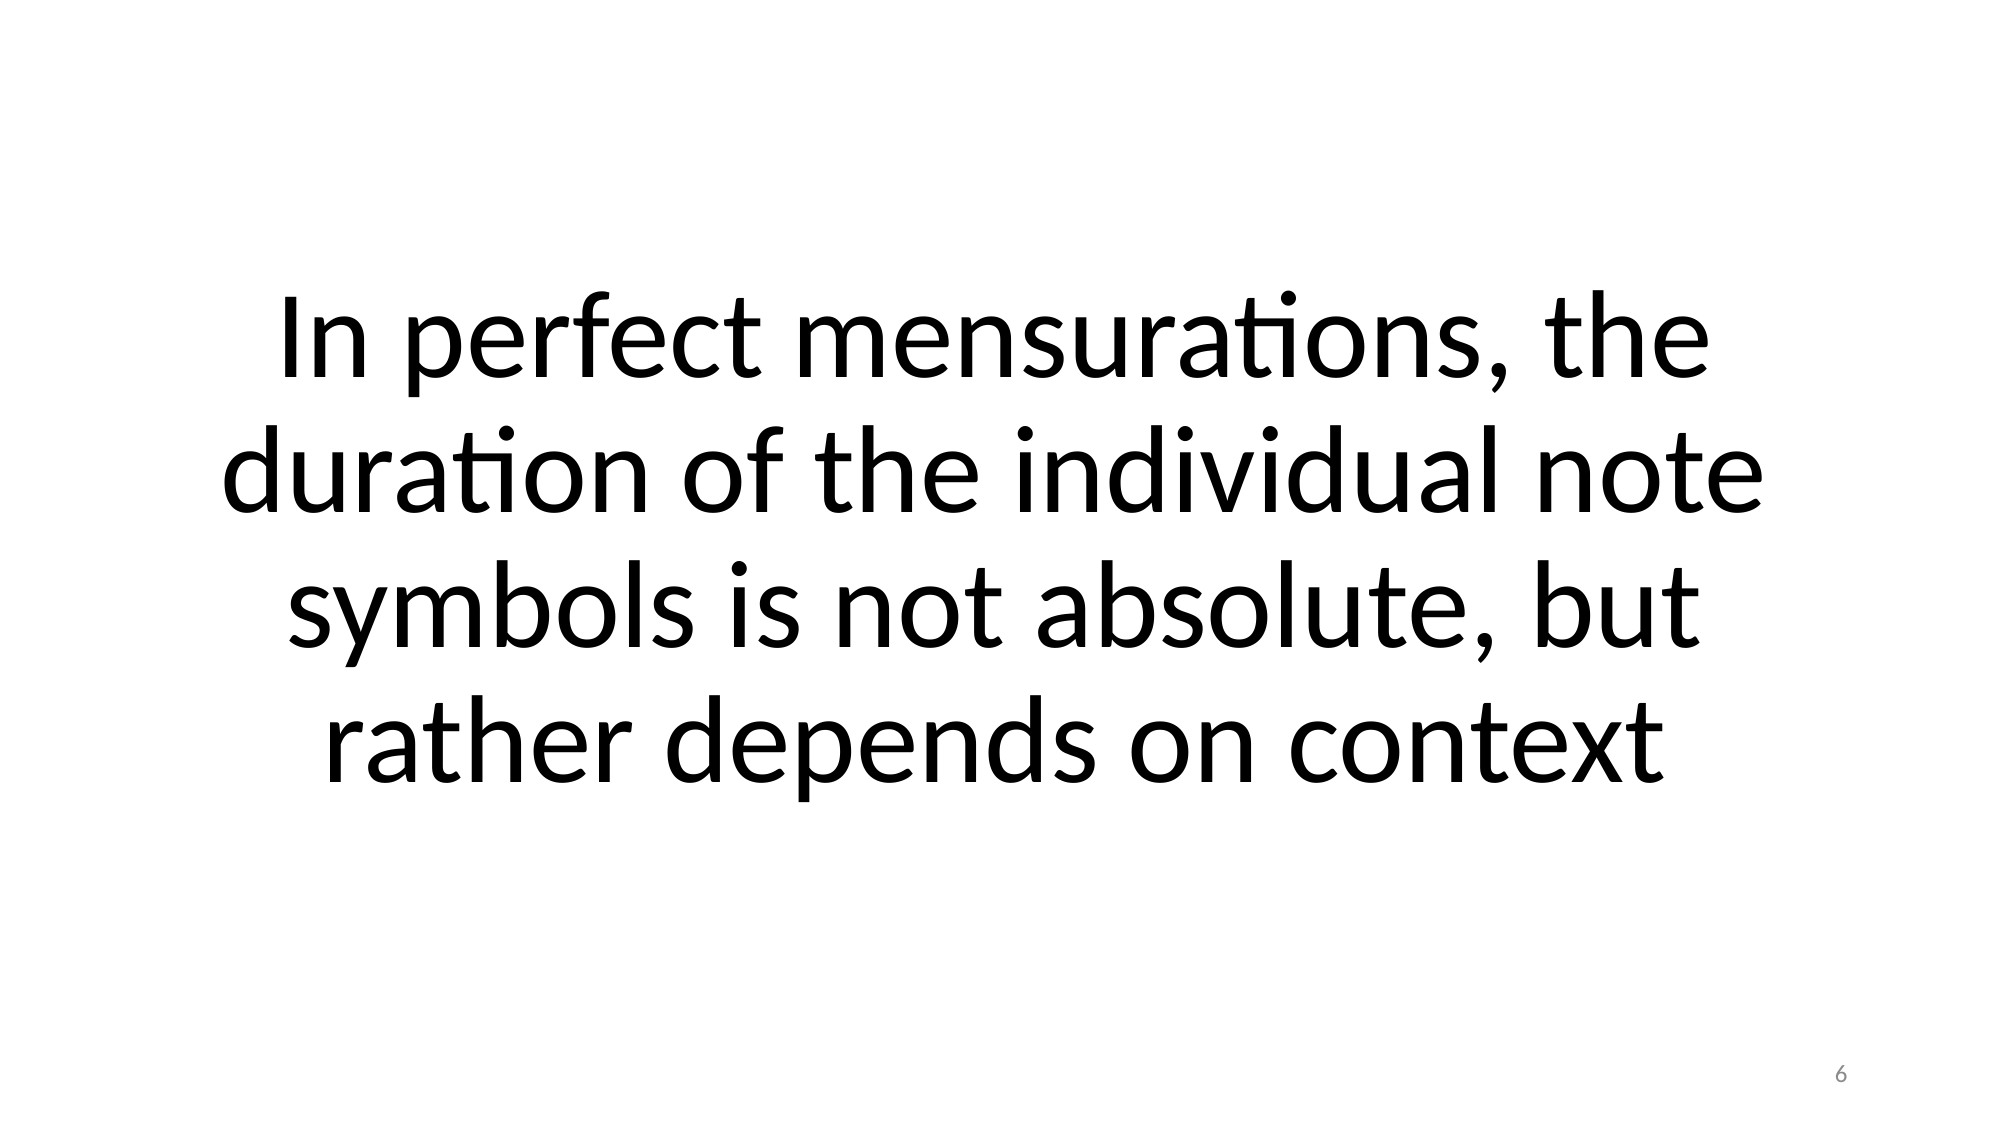

# In perfect mensurations, the duration of the individual note symbols is not absolute, but rather depends on context
6